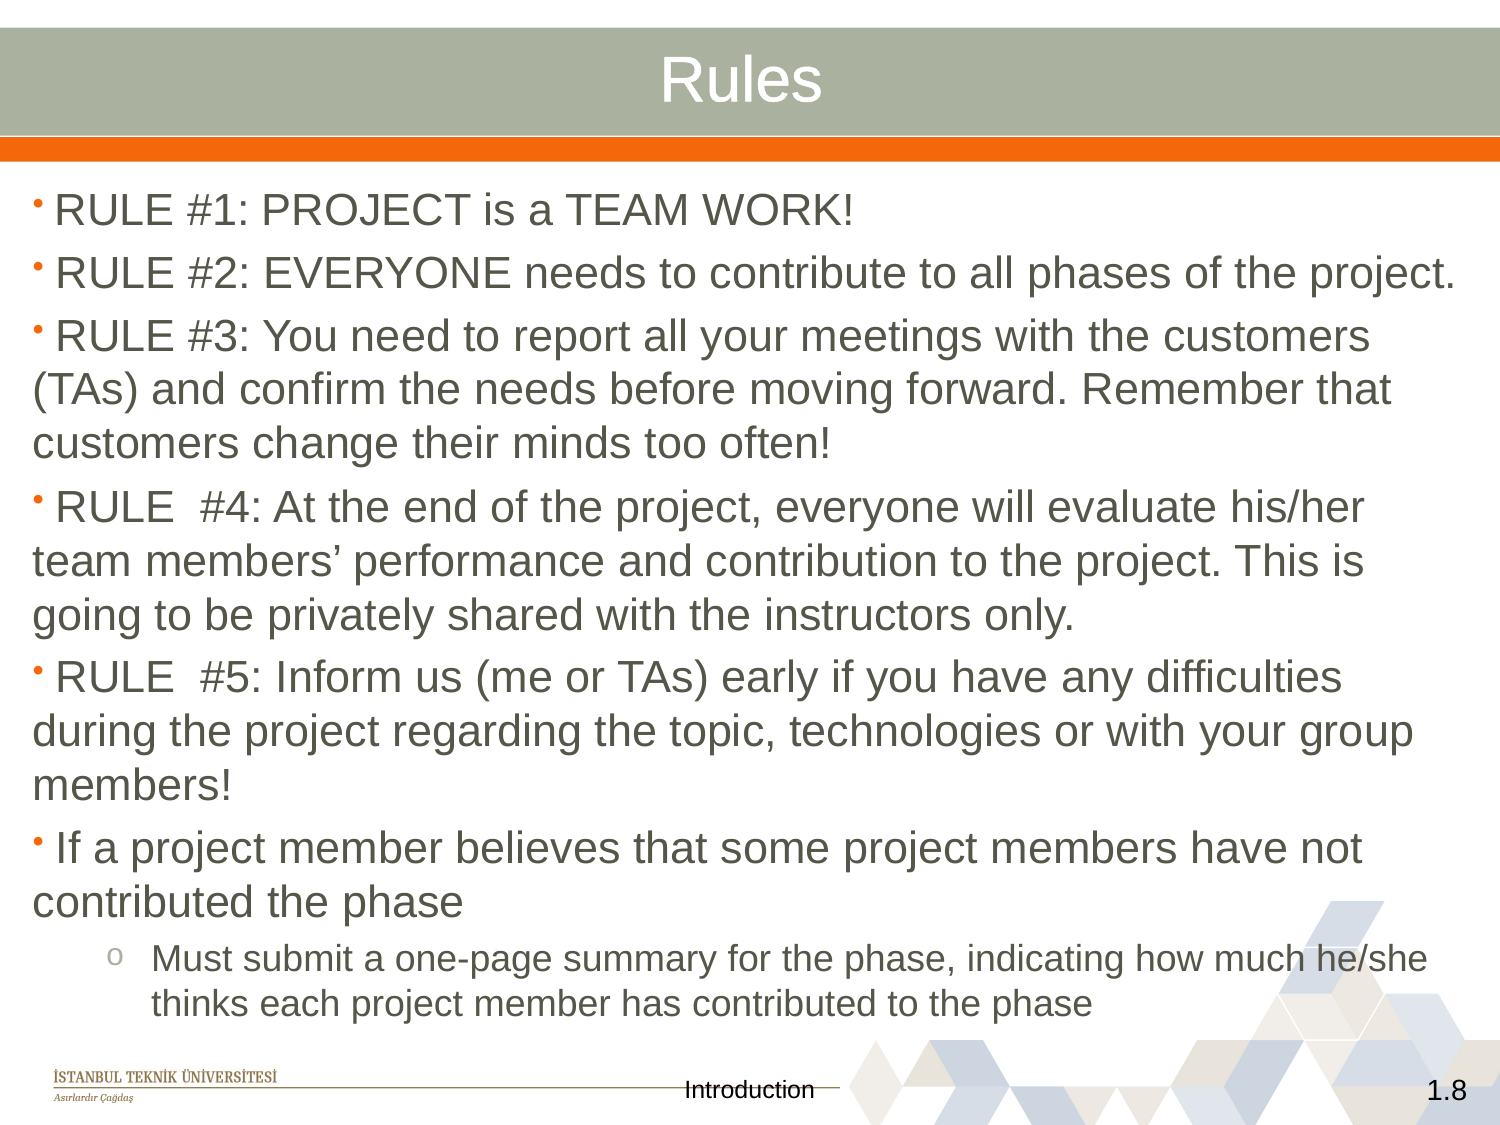

# Rules
 RULE #1: PROJECT is a TEAM WORK!
 RULE #2: EVERYONE needs to contribute to all phases of the project.
 RULE #3: You need to report all your meetings with the customers (TAs) and confirm the needs before moving forward. Remember that customers change their minds too often!
 RULE  #4: At the end of the project, everyone will evaluate his/her team members’ performance and contribution to the project. This is going to be privately shared with the instructors only.
 RULE  #5: Inform us (me or TAs) early if you have any difficulties during the project regarding the topic, technologies or with your group members!
 If a project member believes that some project members have not contributed the phase
Must submit a one-page summary for the phase, indicating how much he/she thinks each project member has contributed to the phase
Introduction
1.8